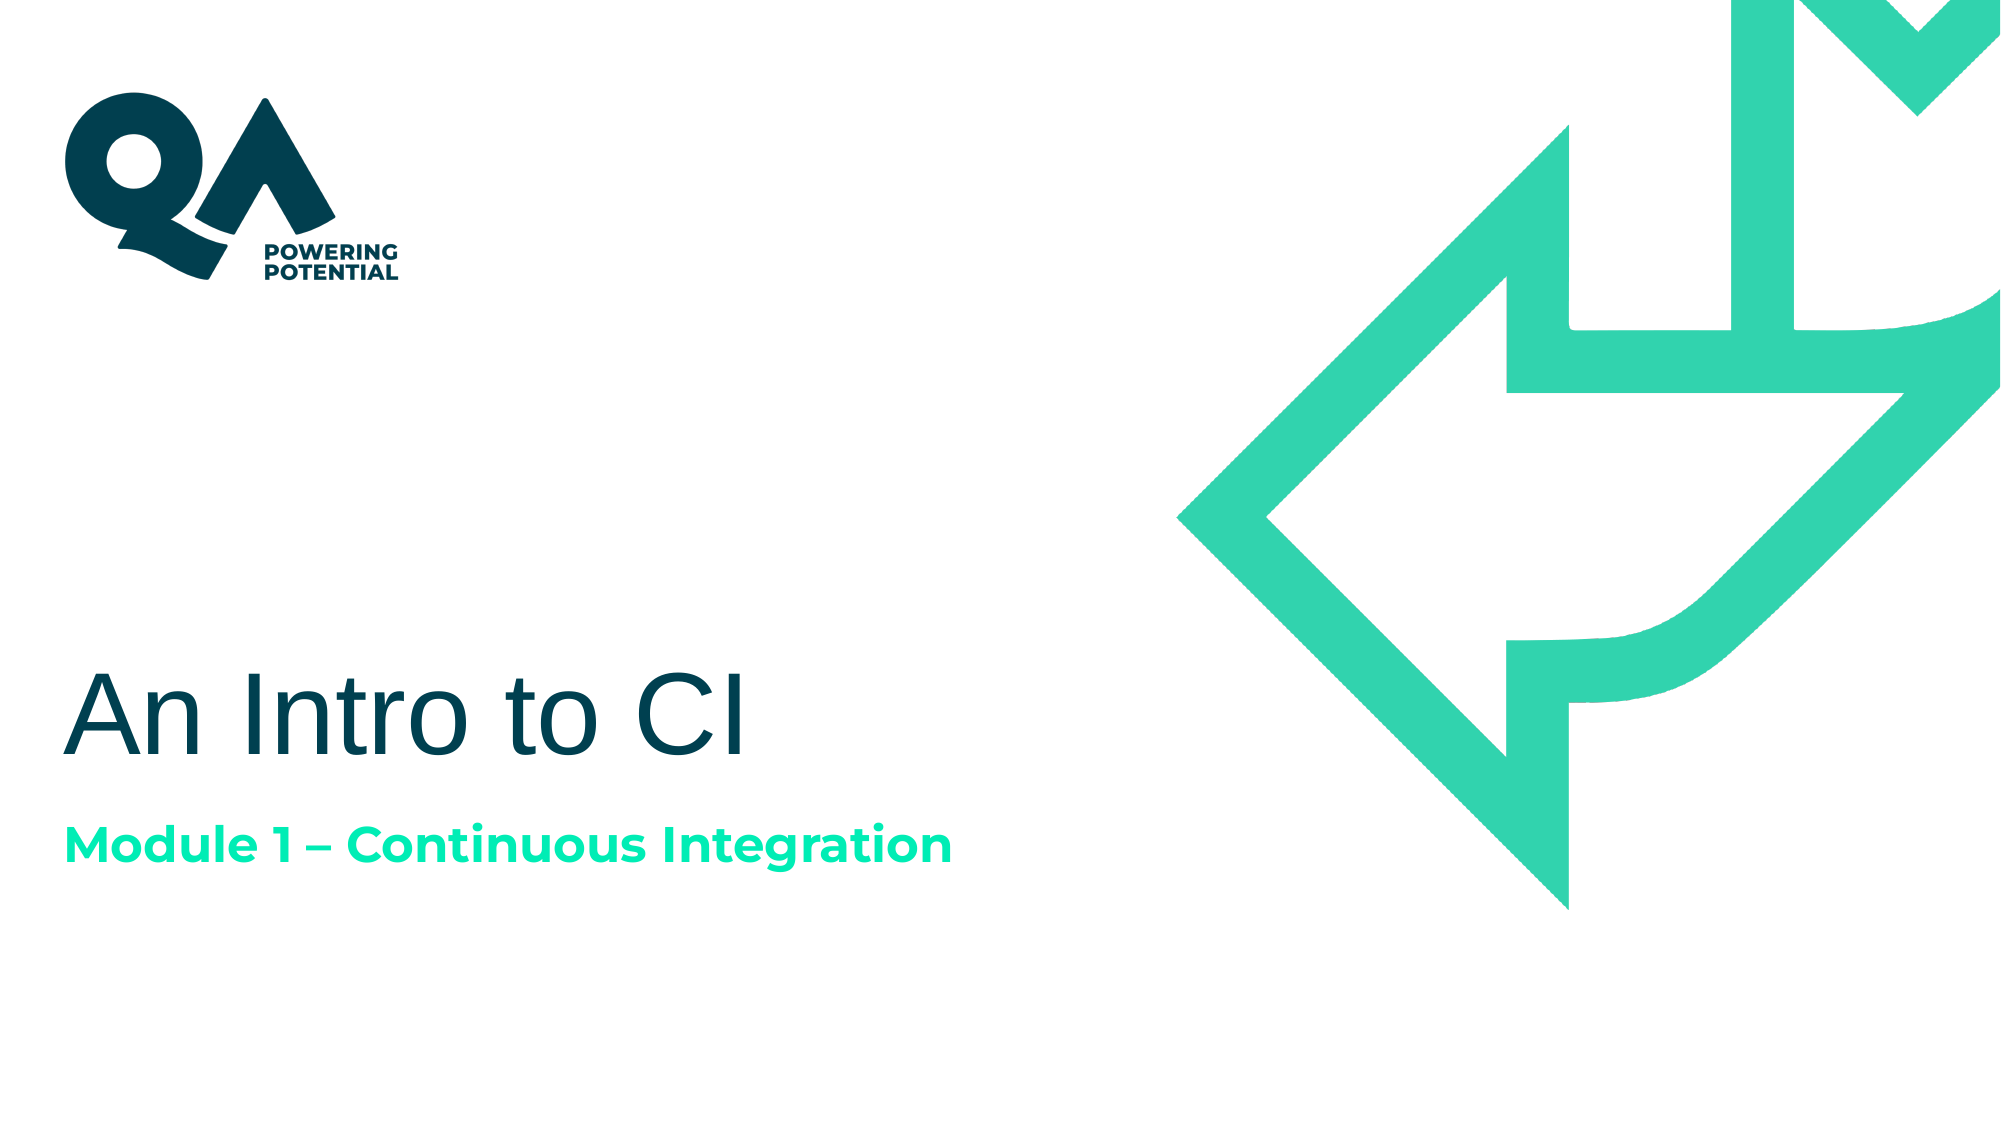

# An Intro to CI
Module 1 – Continuous Integration